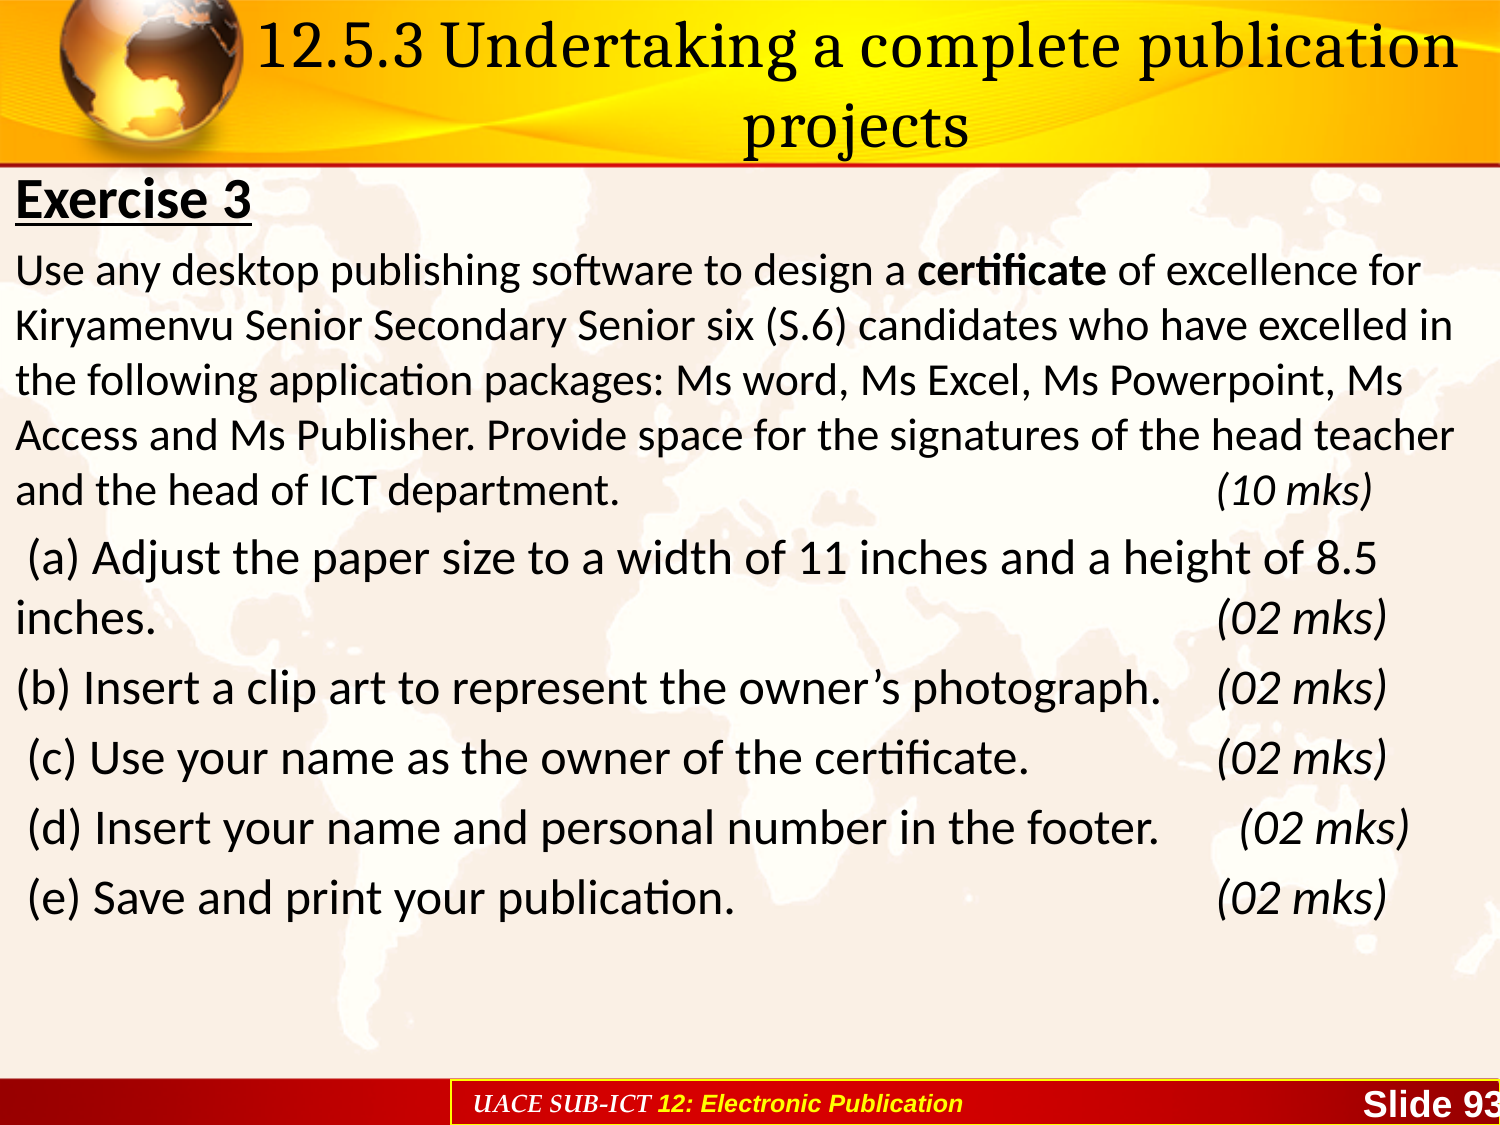

# 12.5.3 Undertaking a complete publication projects
Exercise 3
Use any desktop publishing software to design a certificate of excellence for Kiryamenvu Senior Secondary Senior six (S.6) candidates who have excelled in the following application packages: Ms word, Ms Excel, Ms Powerpoint, Ms Access and Ms Publisher. Provide space for the signatures of the head teacher and the head of ICT department. 				(10 mks)
 (a) Adjust the paper size to a width of 11 inches and a height of 8.5 inches. 							(02 mks)
(b) Insert a clip art to represent the owner’s photograph. 	(02 mks)
 (c) Use your name as the owner of the certificate.  		(02 mks)
 (d) Insert your name and personal number in the footer.	  (02 mks)
 (e) Save and print your publication.  				(02 mks)